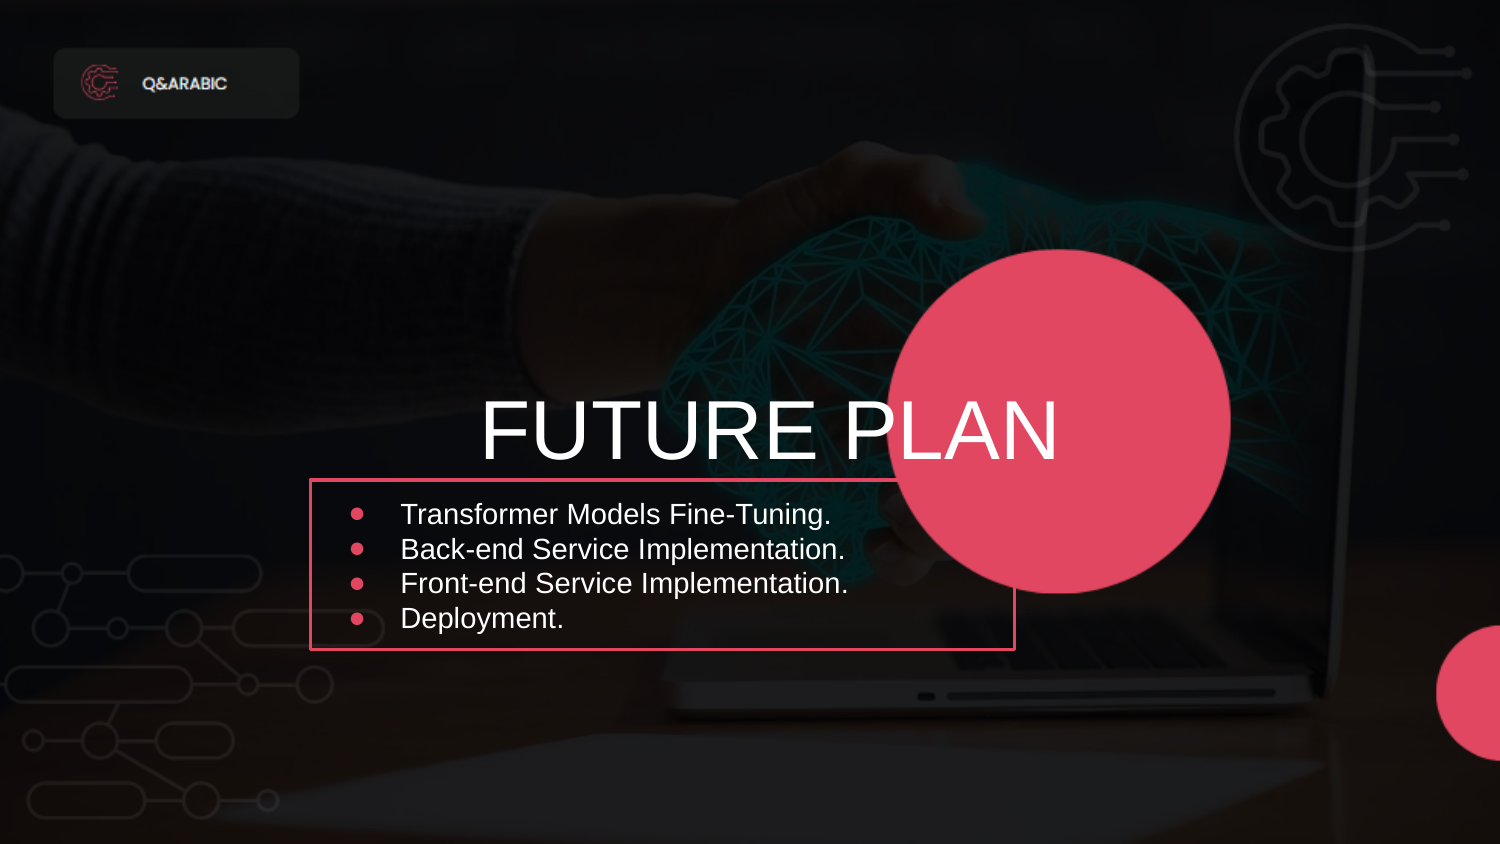

# FUTURE PLAN
Transformer Models Fine-Tuning.
Back-end Service Implementation.
Front-end Service Implementation.
Deployment.